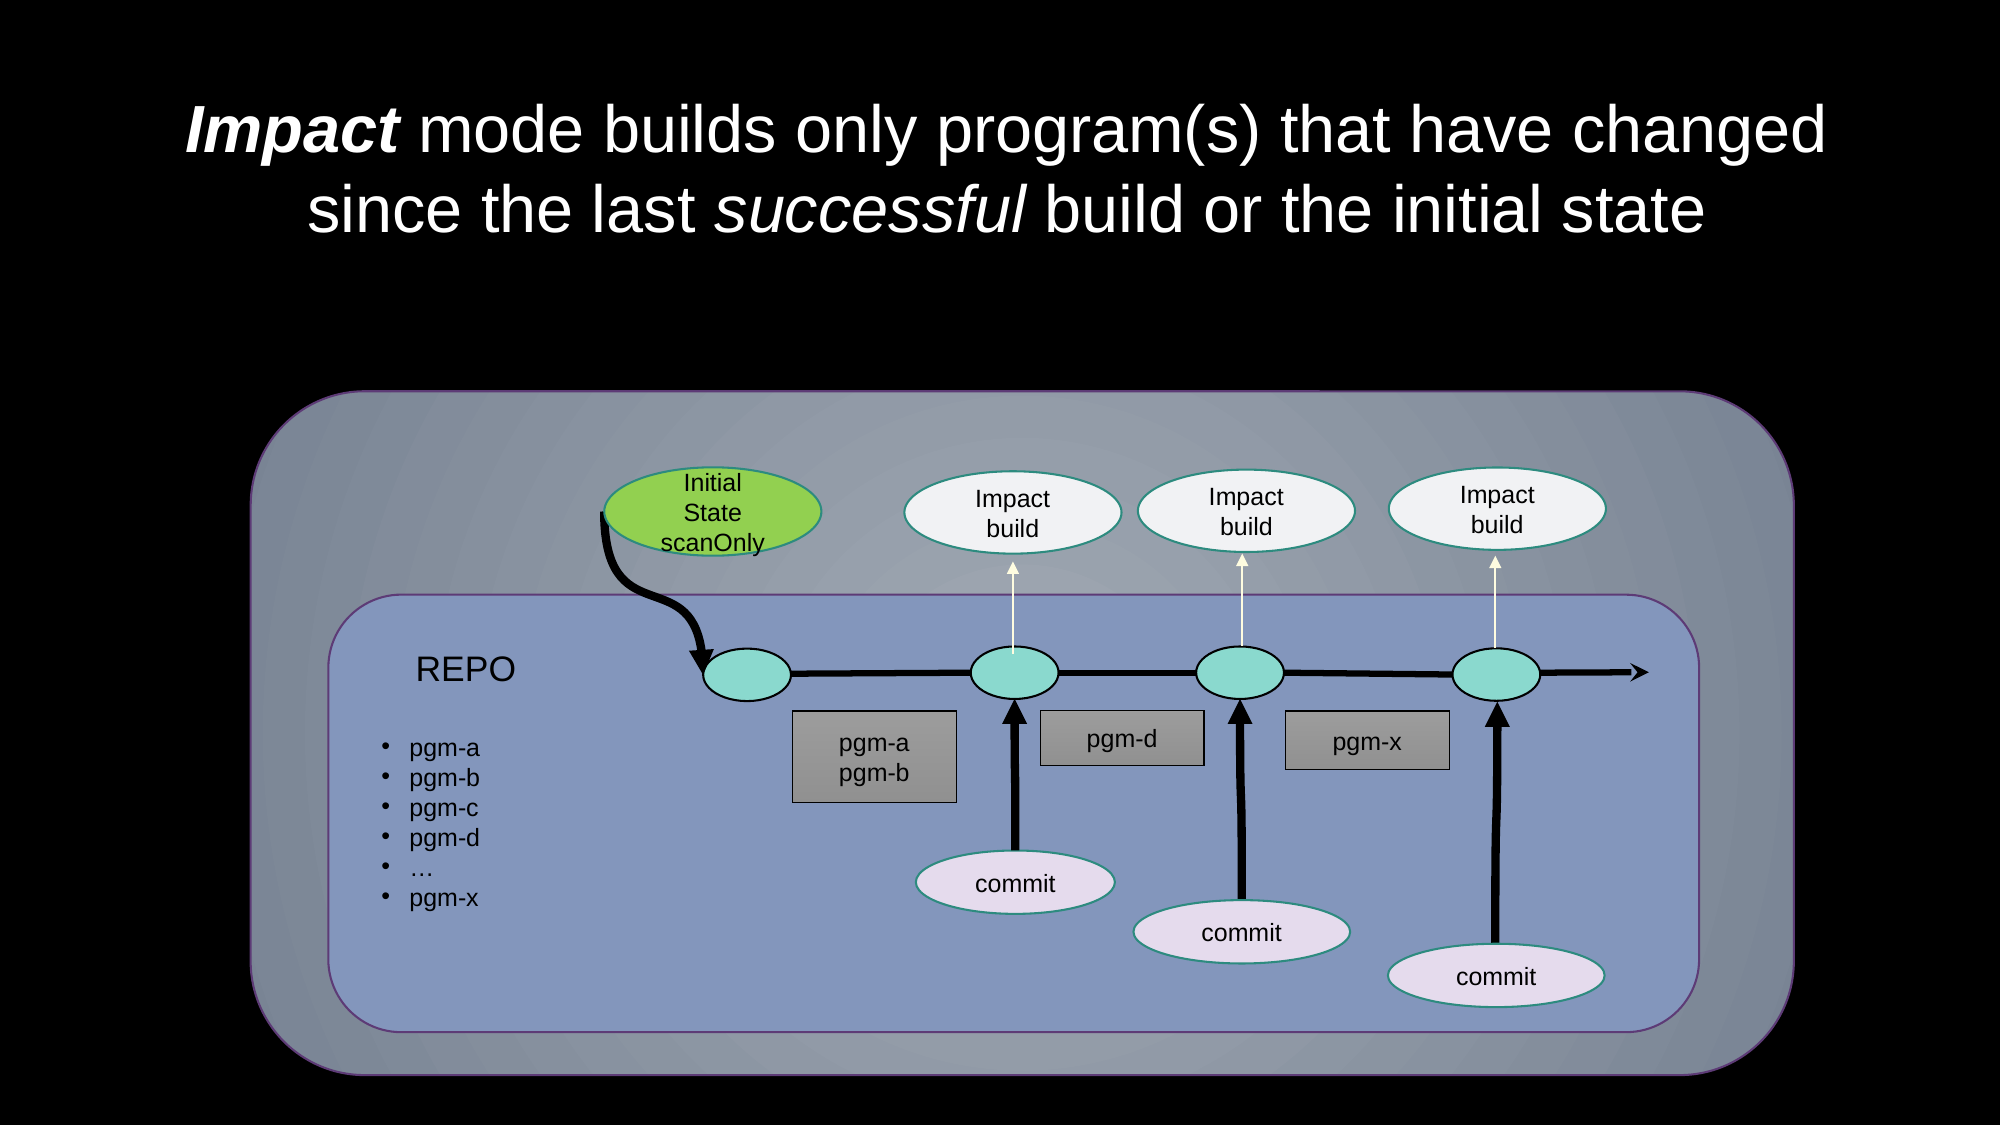

Impact mode builds only program(s) that have changed since the last successful build or the initial state

REPO

pgm-a
pgm-b
pgm-c
pgm-d
…
pgm-x
Initial State
scanOnly
Impact
build

commit
pgm-a
pgm-b
Impact
build
Impact
build

commit
commit
pgm-d
pgm-x